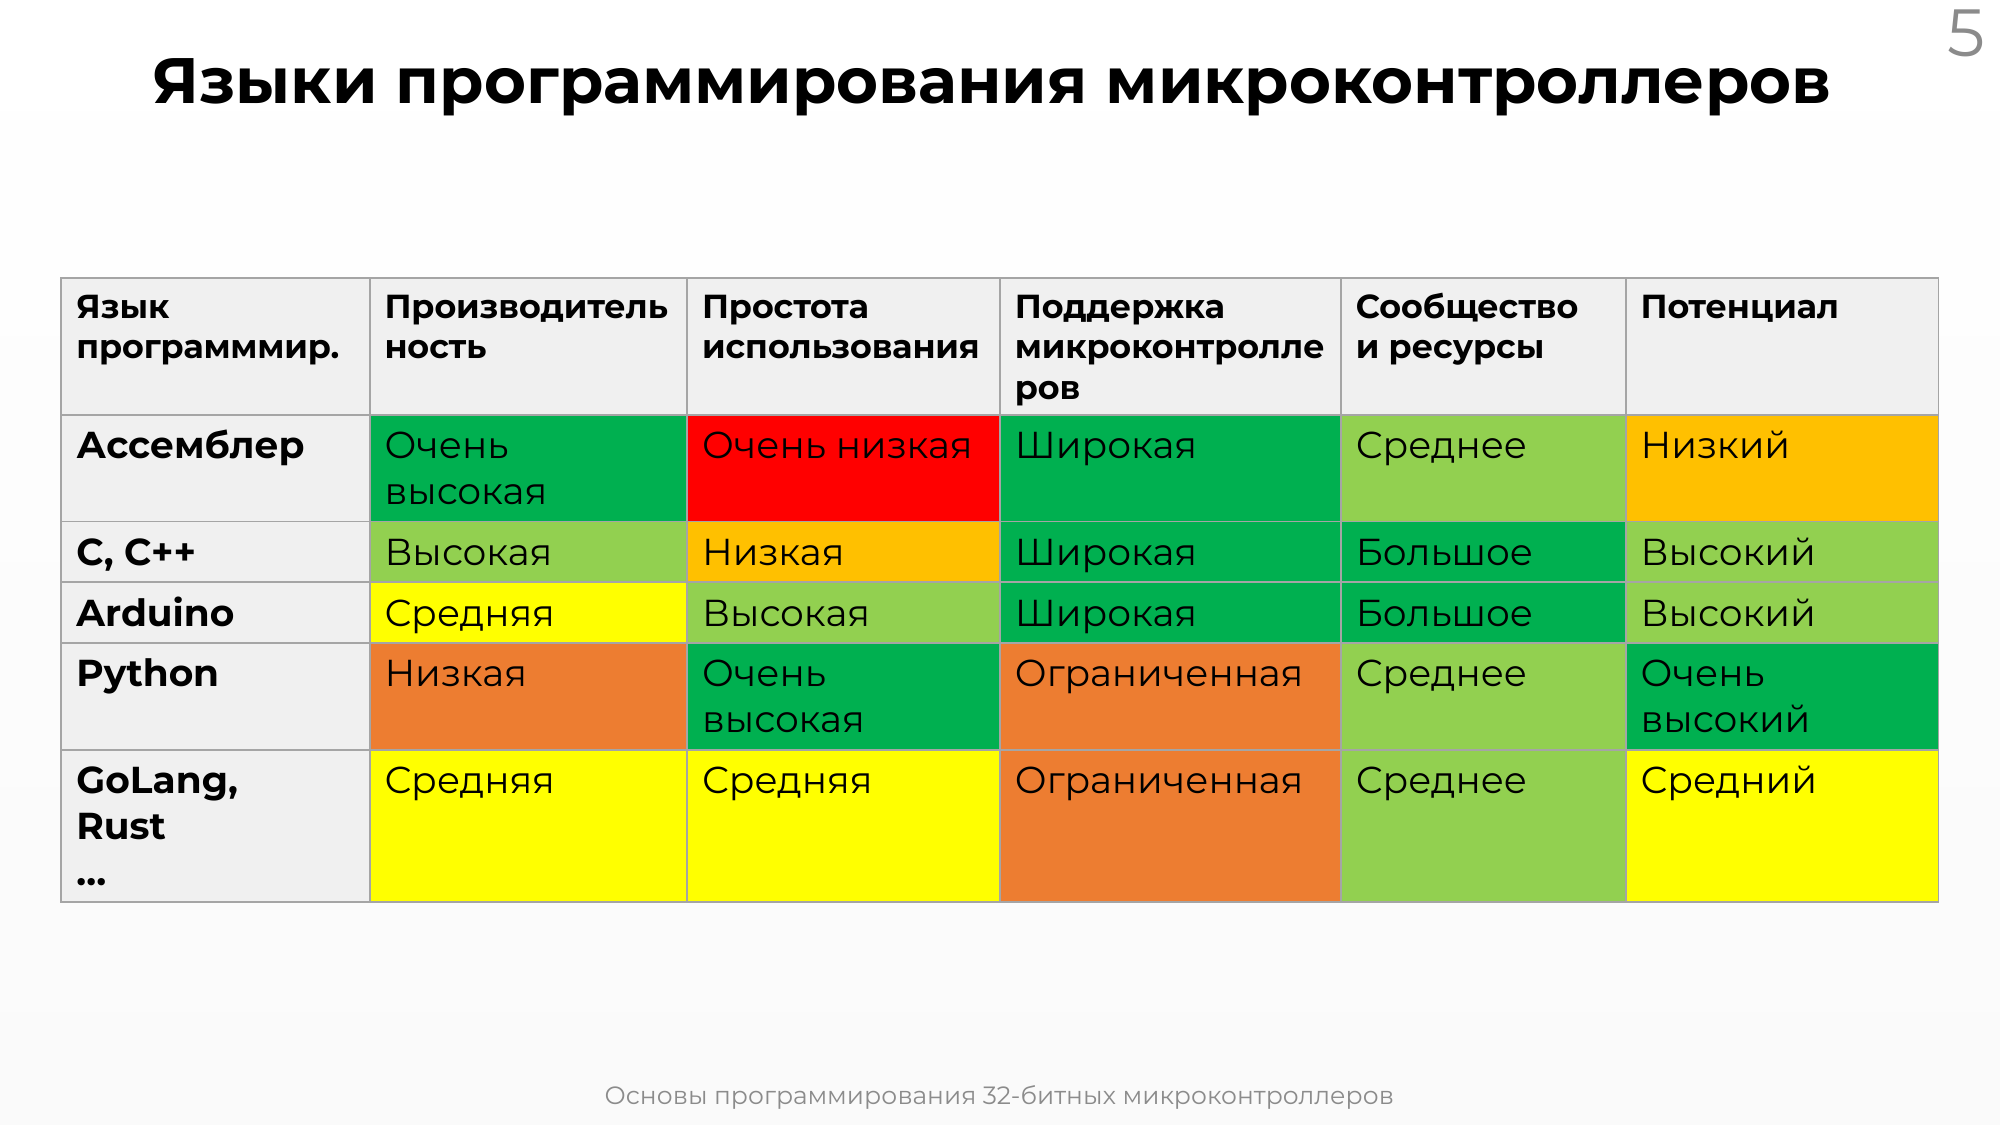

5
# Языки программирования микроконтроллеров
| Язык программмир. | Производительность | Простота  использования | Поддержка микроконтроллеров | Сообщество и ресурсы | Потенциал |
| --- | --- | --- | --- | --- | --- |
| Ассемблер | Очень высокая | Очень низкая | Широкая | Среднее | Низкий |
| C, C++ | Высокая | Низкая | Широкая | Большое | Высокий |
| Arduino | Средняя | Высокая | Широкая | Большое | Высокий |
| Python | Низкая | Очень высокая | Ограниченная | Среднее | Очень высокий |
| GoLang, Rust … | Средняя | Средняя | Ограниченная | Среднее | Средний |
Основы программирования 32-битных микроконтроллеров